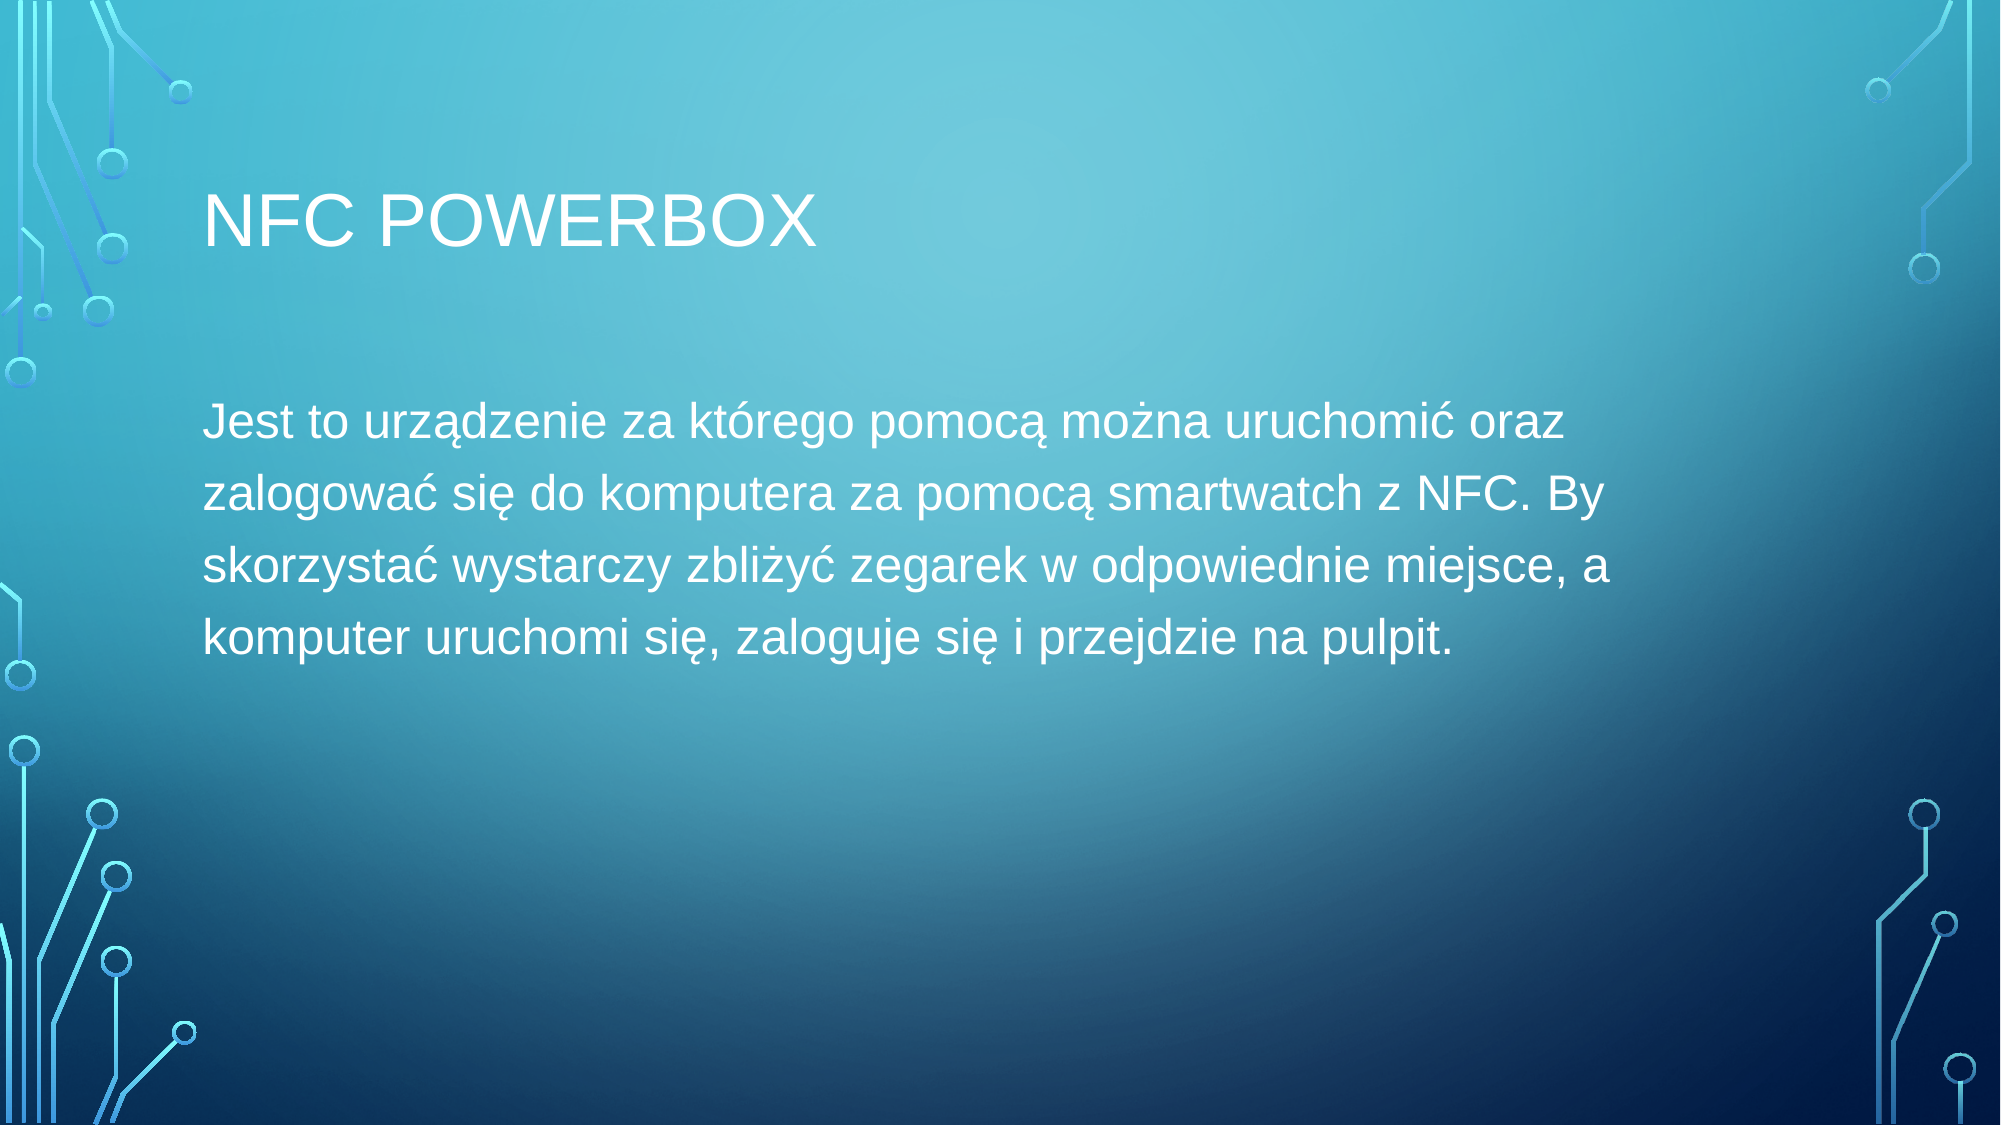

# NFC PowerBox
Jest to urządzenie za którego pomocą można uruchomić oraz zalogować się do komputera za pomocą smartwatch z NFC. By skorzystać wystarczy zbliżyć zegarek w odpowiednie miejsce, a komputer uruchomi się, zaloguje się i przejdzie na pulpit.